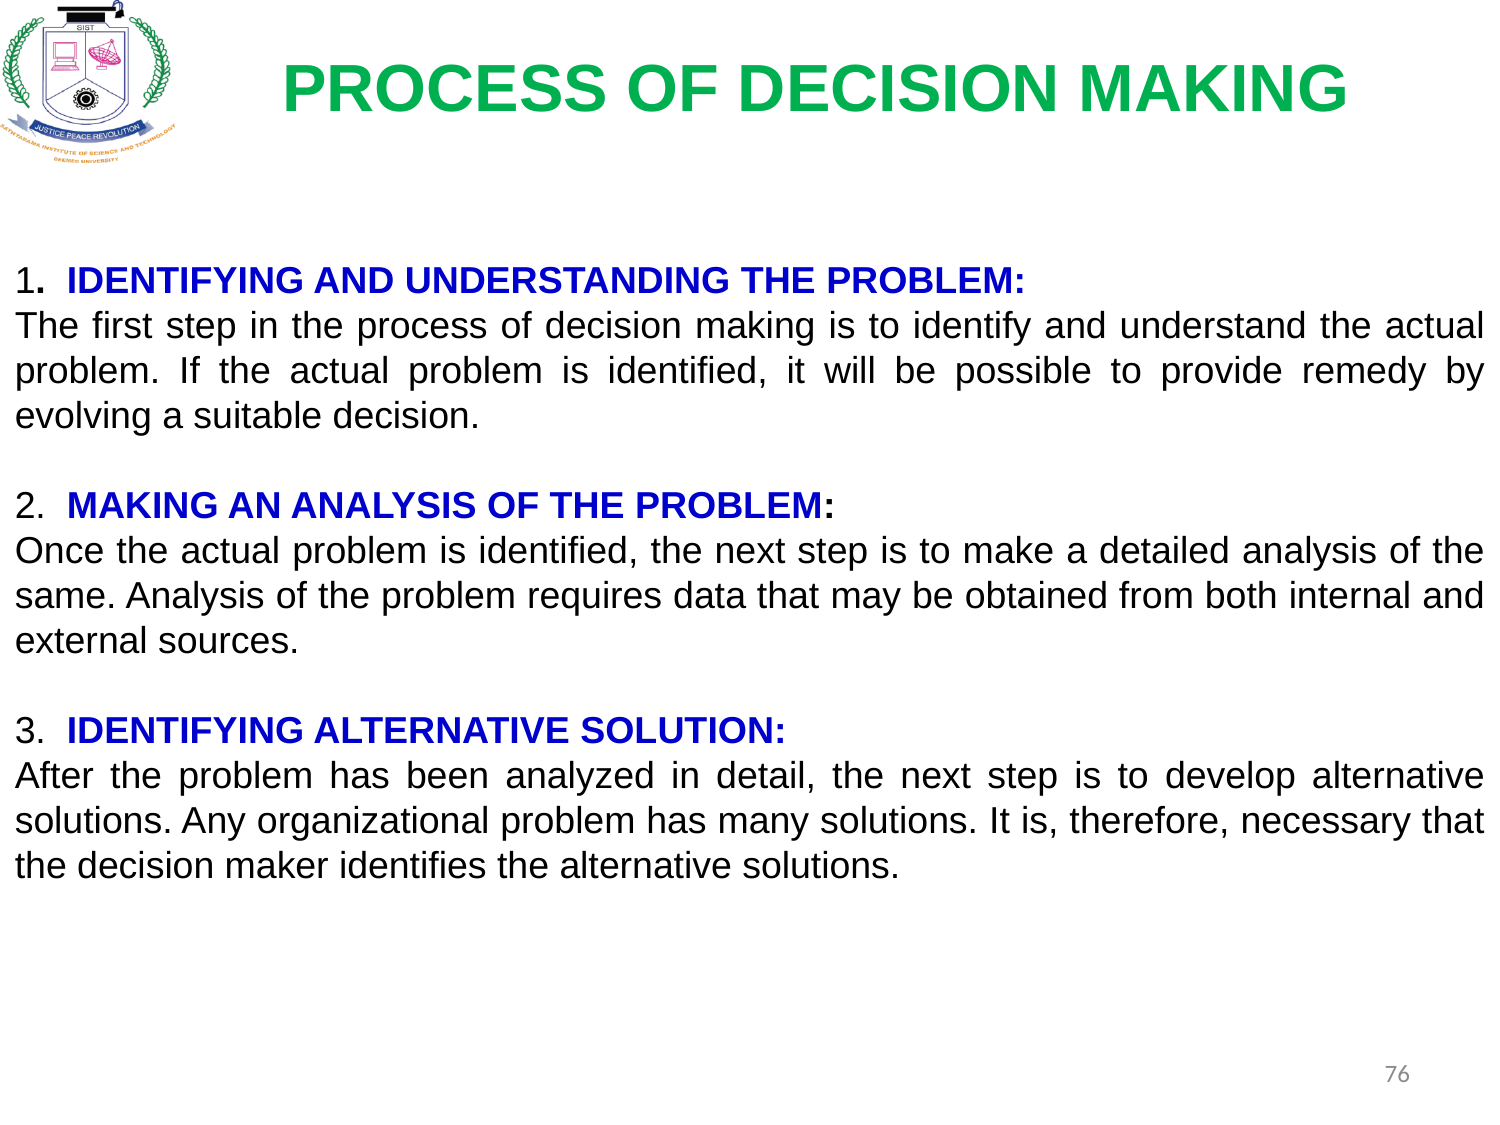

PROCESS OF DECISION MAKING
1.  IDENTIFYING AND UNDERSTANDING THE PROBLEM:
The first step in the process of decision making is to identify and understand the actual problem. If the actual problem is identified, it will be possible to provide remedy by evolving a suitable decision.

2.  MAKING AN ANALYSIS OF THE PROBLEM:
Once the actual problem is identified, the next step is to make a detailed analysis of the same. Analysis of the problem requires data that may be obtained from both internal and external sources.

3.  IDENTIFYING ALTERNATIVE SOLUTION:
After the problem has been analyzed in detail, the next step is to develop alternative solutions. Any organizational problem has many solutions. It is, therefore, necessary that the decision maker identifies the alternative solutions.
76